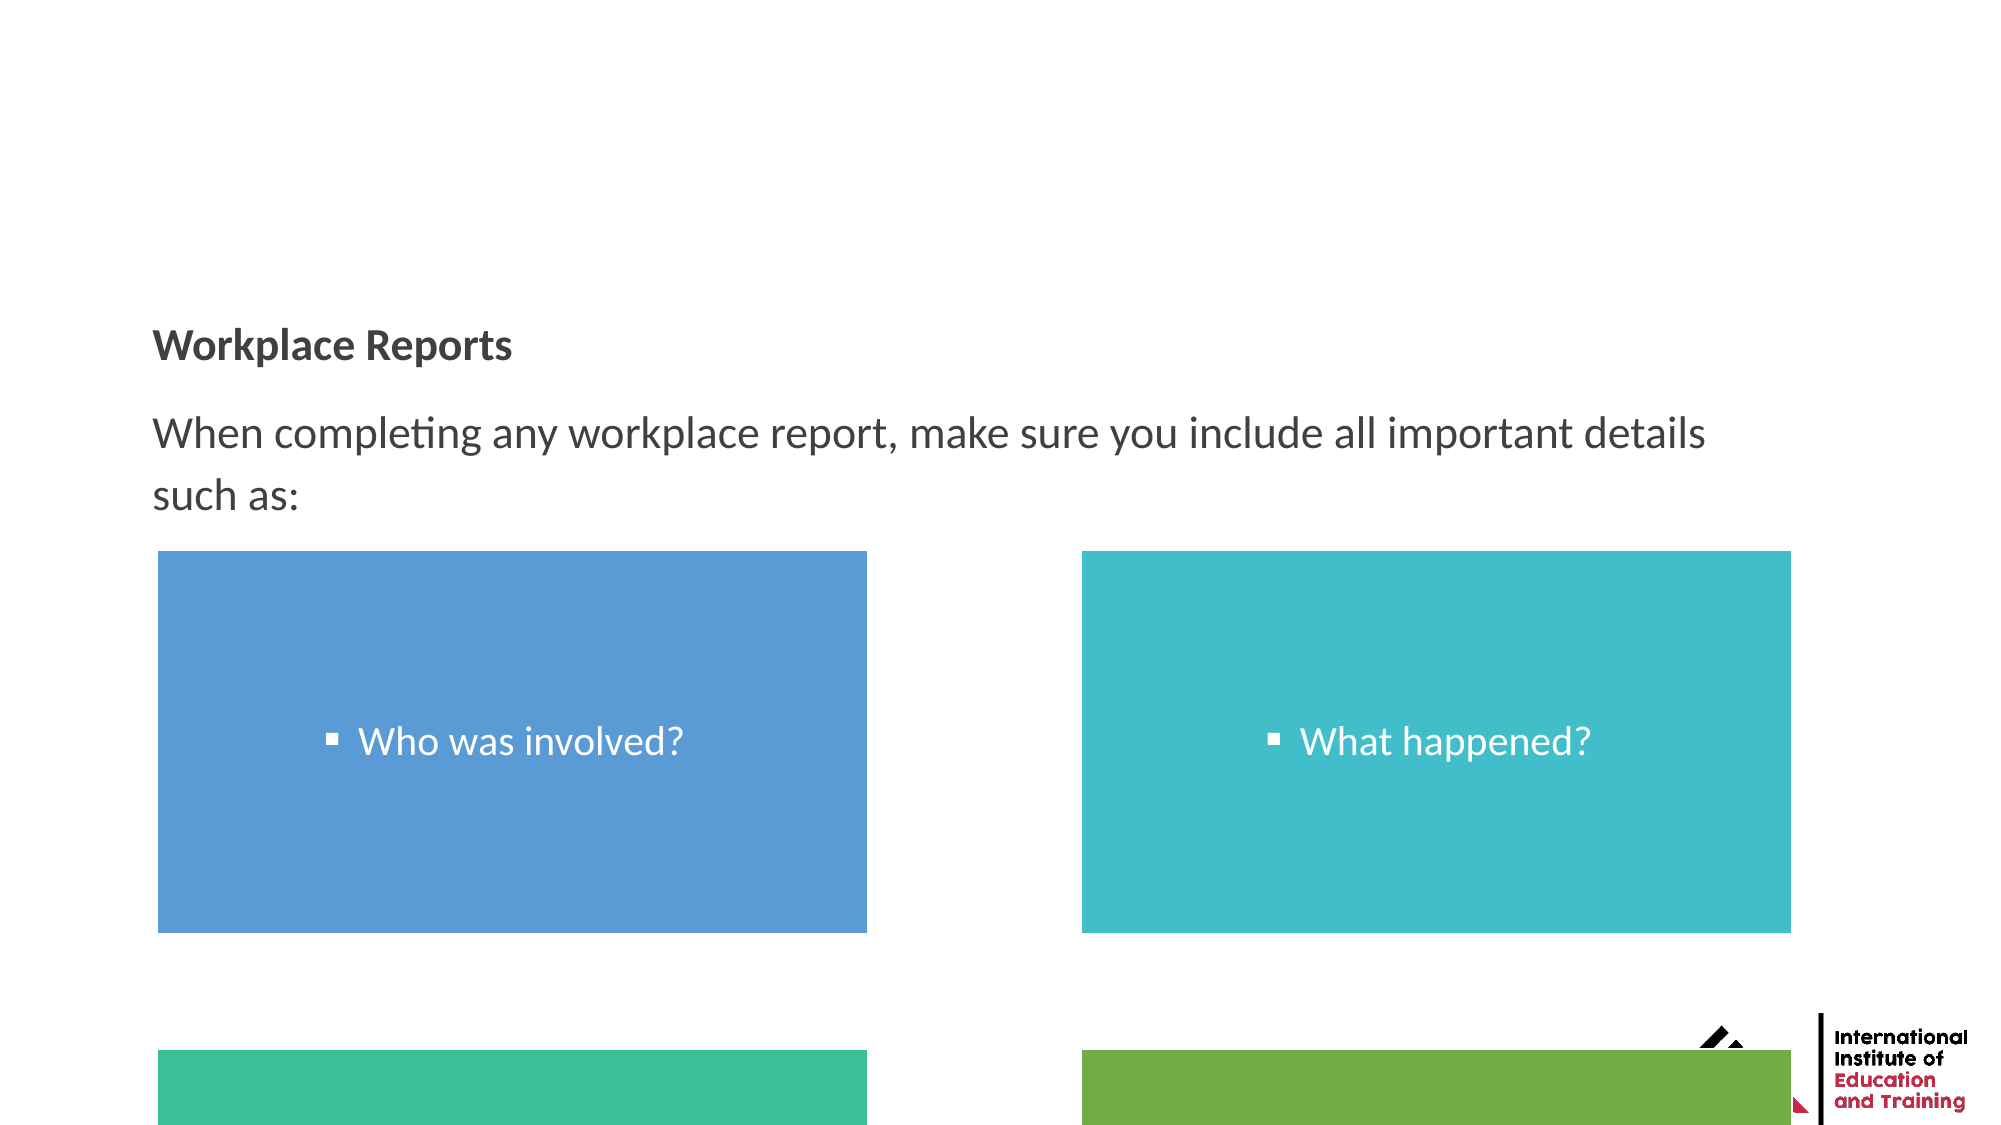

Workplace Reports
When completing any workplace report, make sure you include all important details such as:

Who was involved?
What happened?